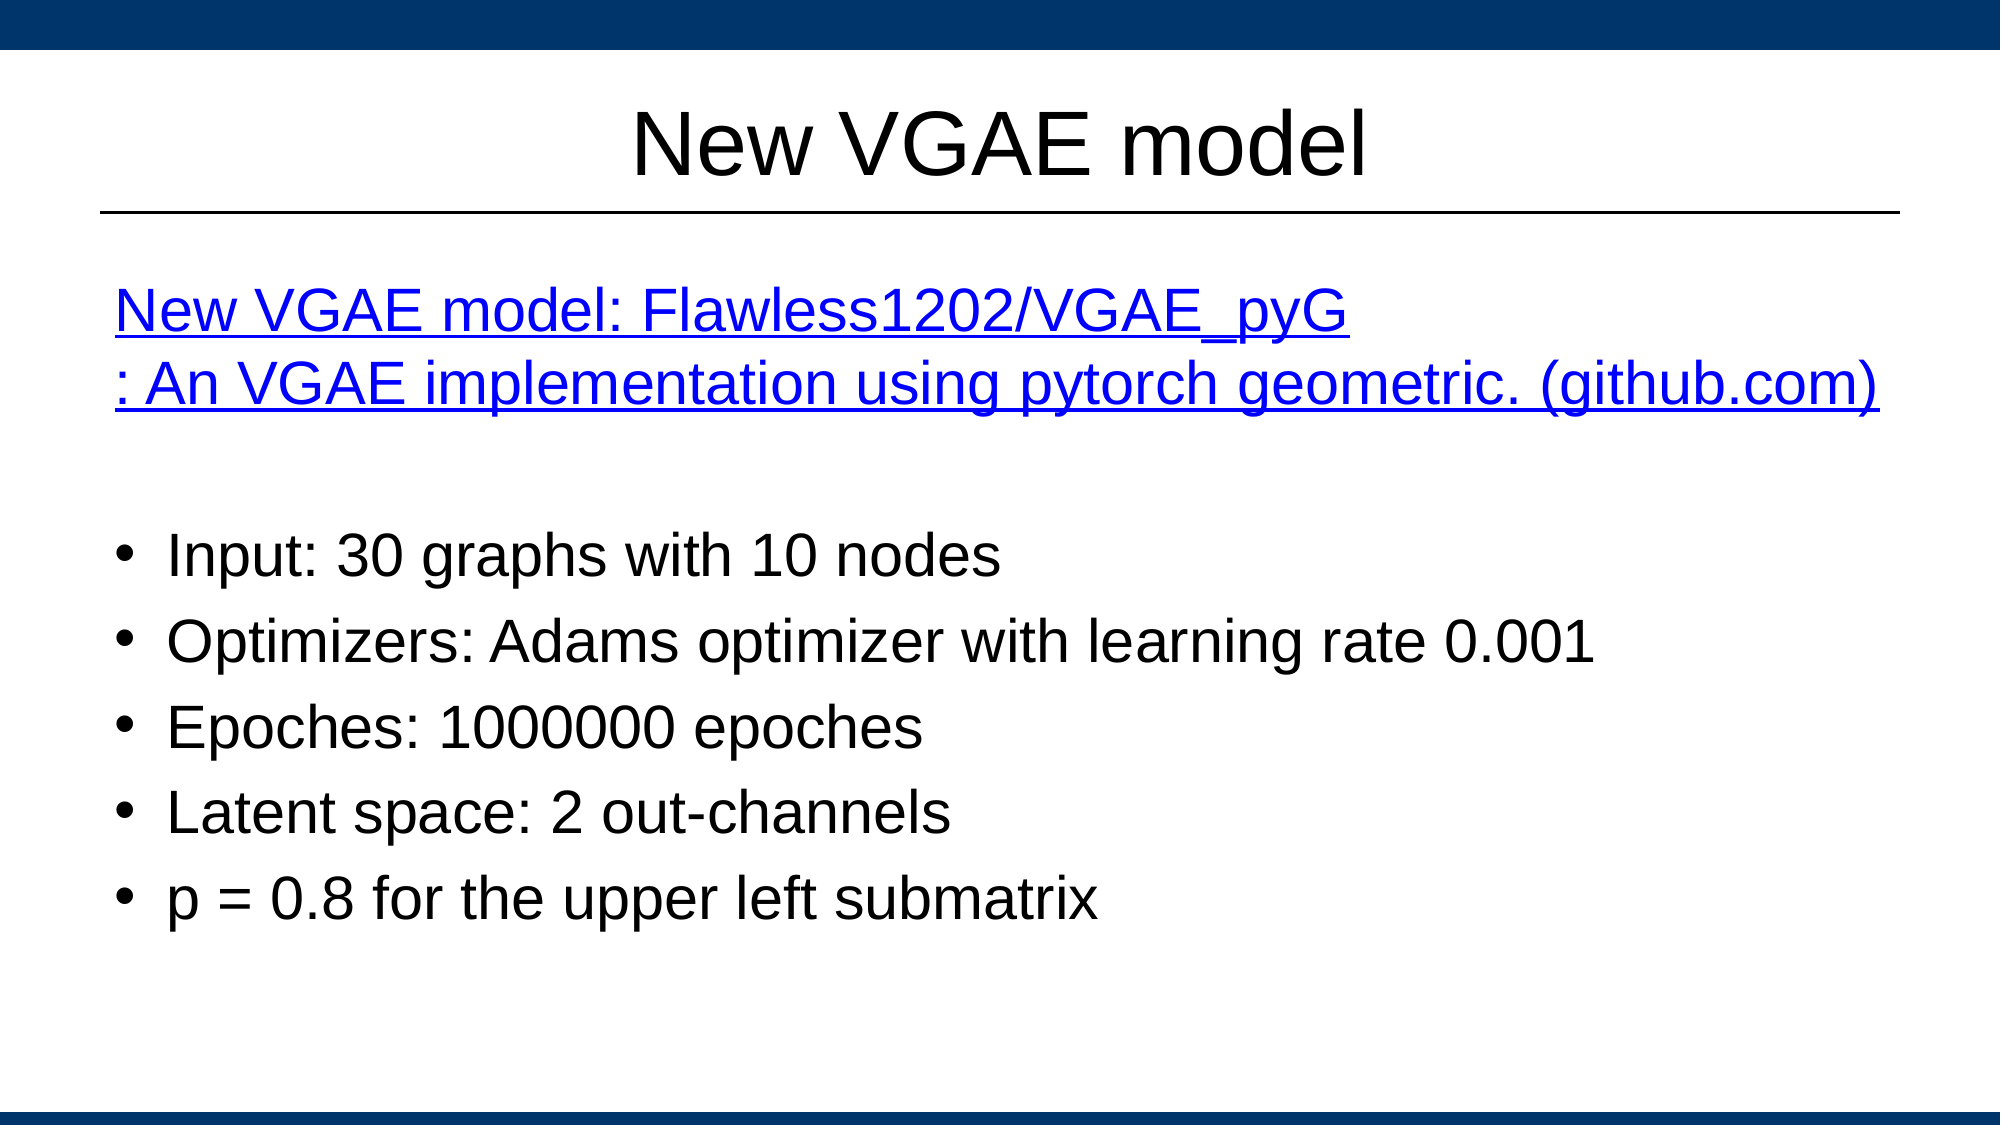

# New VGAE model
New VGAE model: Flawless1202/VGAE_pyG: An VGAE implementation using pytorch geometric. (github.com)

Input: 30 graphs with 10 nodes
Optimizers: Adams optimizer with learning rate 0.001
Epoches: 1000000 epoches
Latent space: 2 out-channels
p = 0.8 for the upper left submatrix